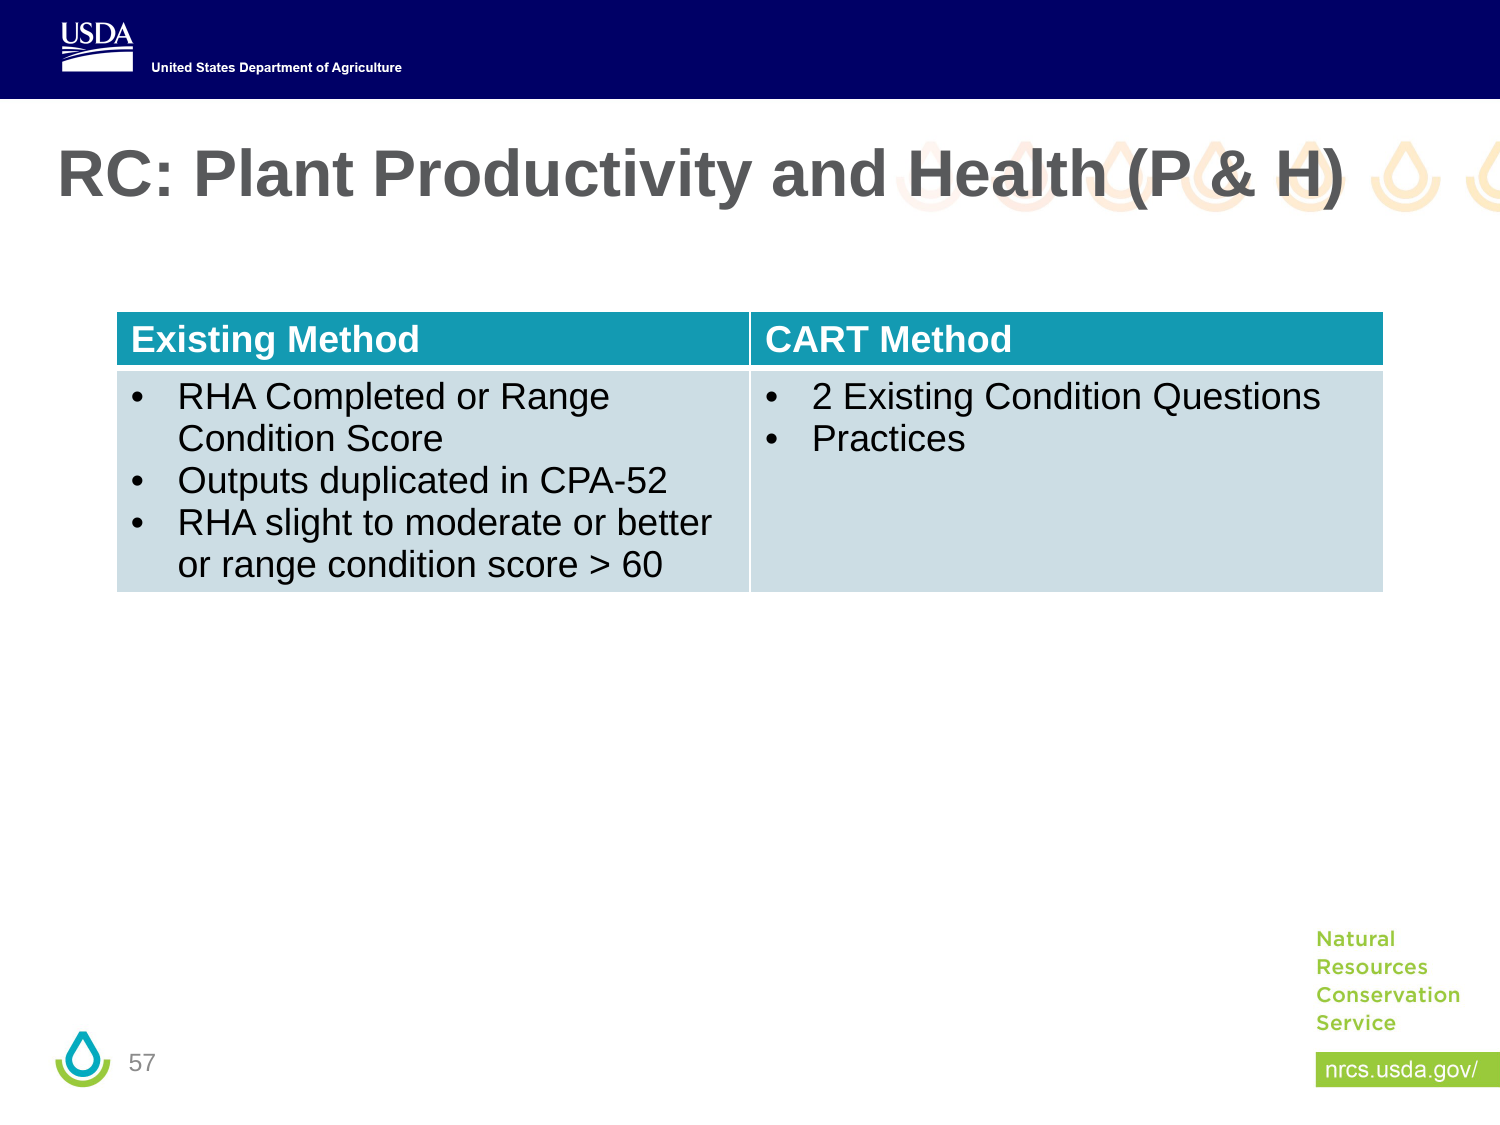

# RC: Plant Productivity and Health (P & H)
| Existing Method | CART Method |
| --- | --- |
| RHA Completed or Range Condition Score Outputs duplicated in CPA-52 RHA slight to moderate or better or range condition score > 60 | 2 Existing Condition Questions Practices |
57